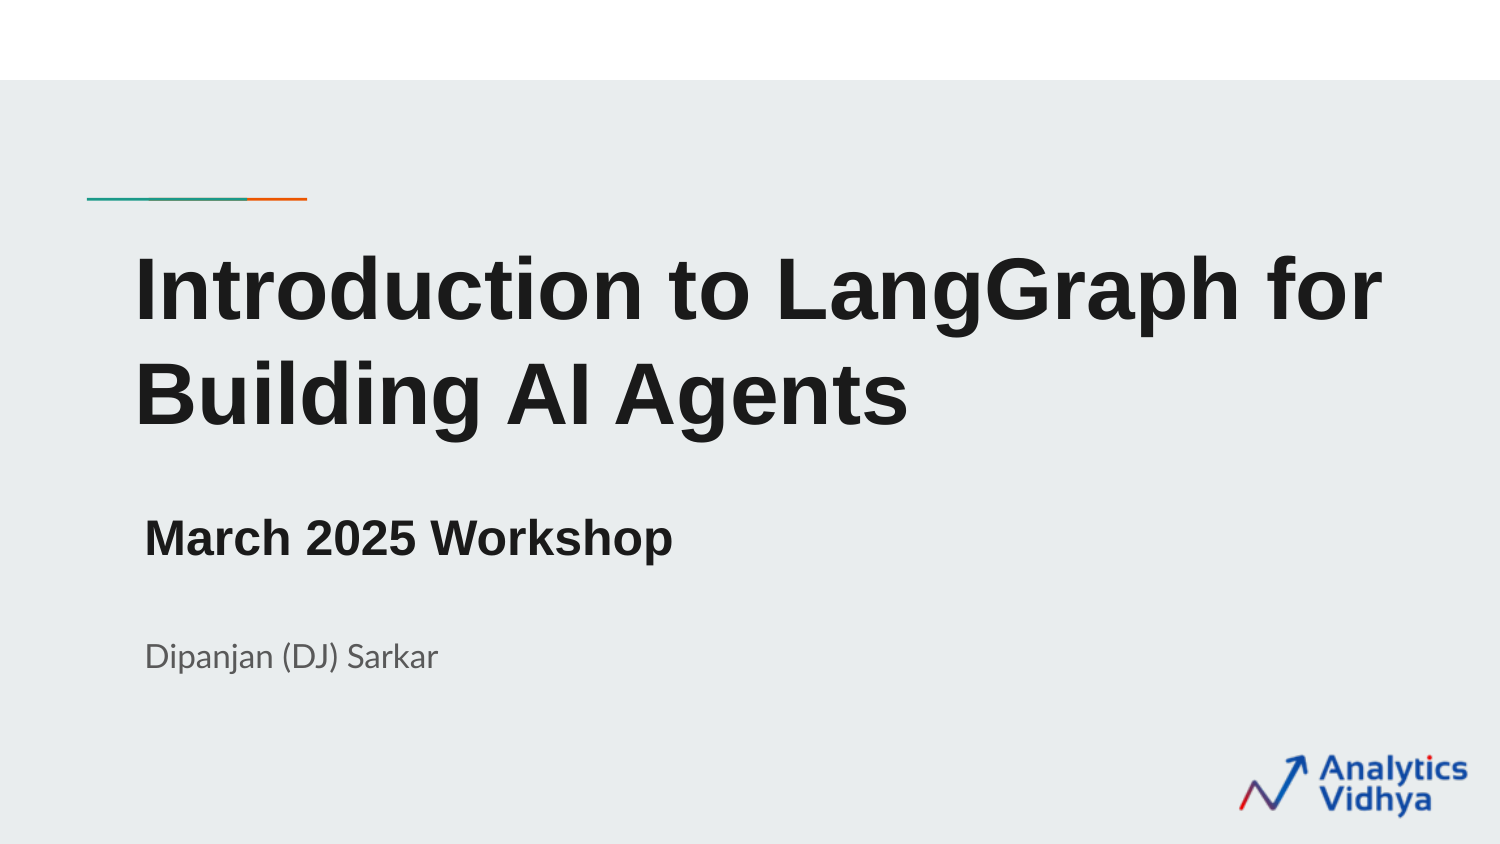

# Introduction to LangGraph for Building AI Agents
March 2025 Workshop
Dipanjan (DJ) Sarkar